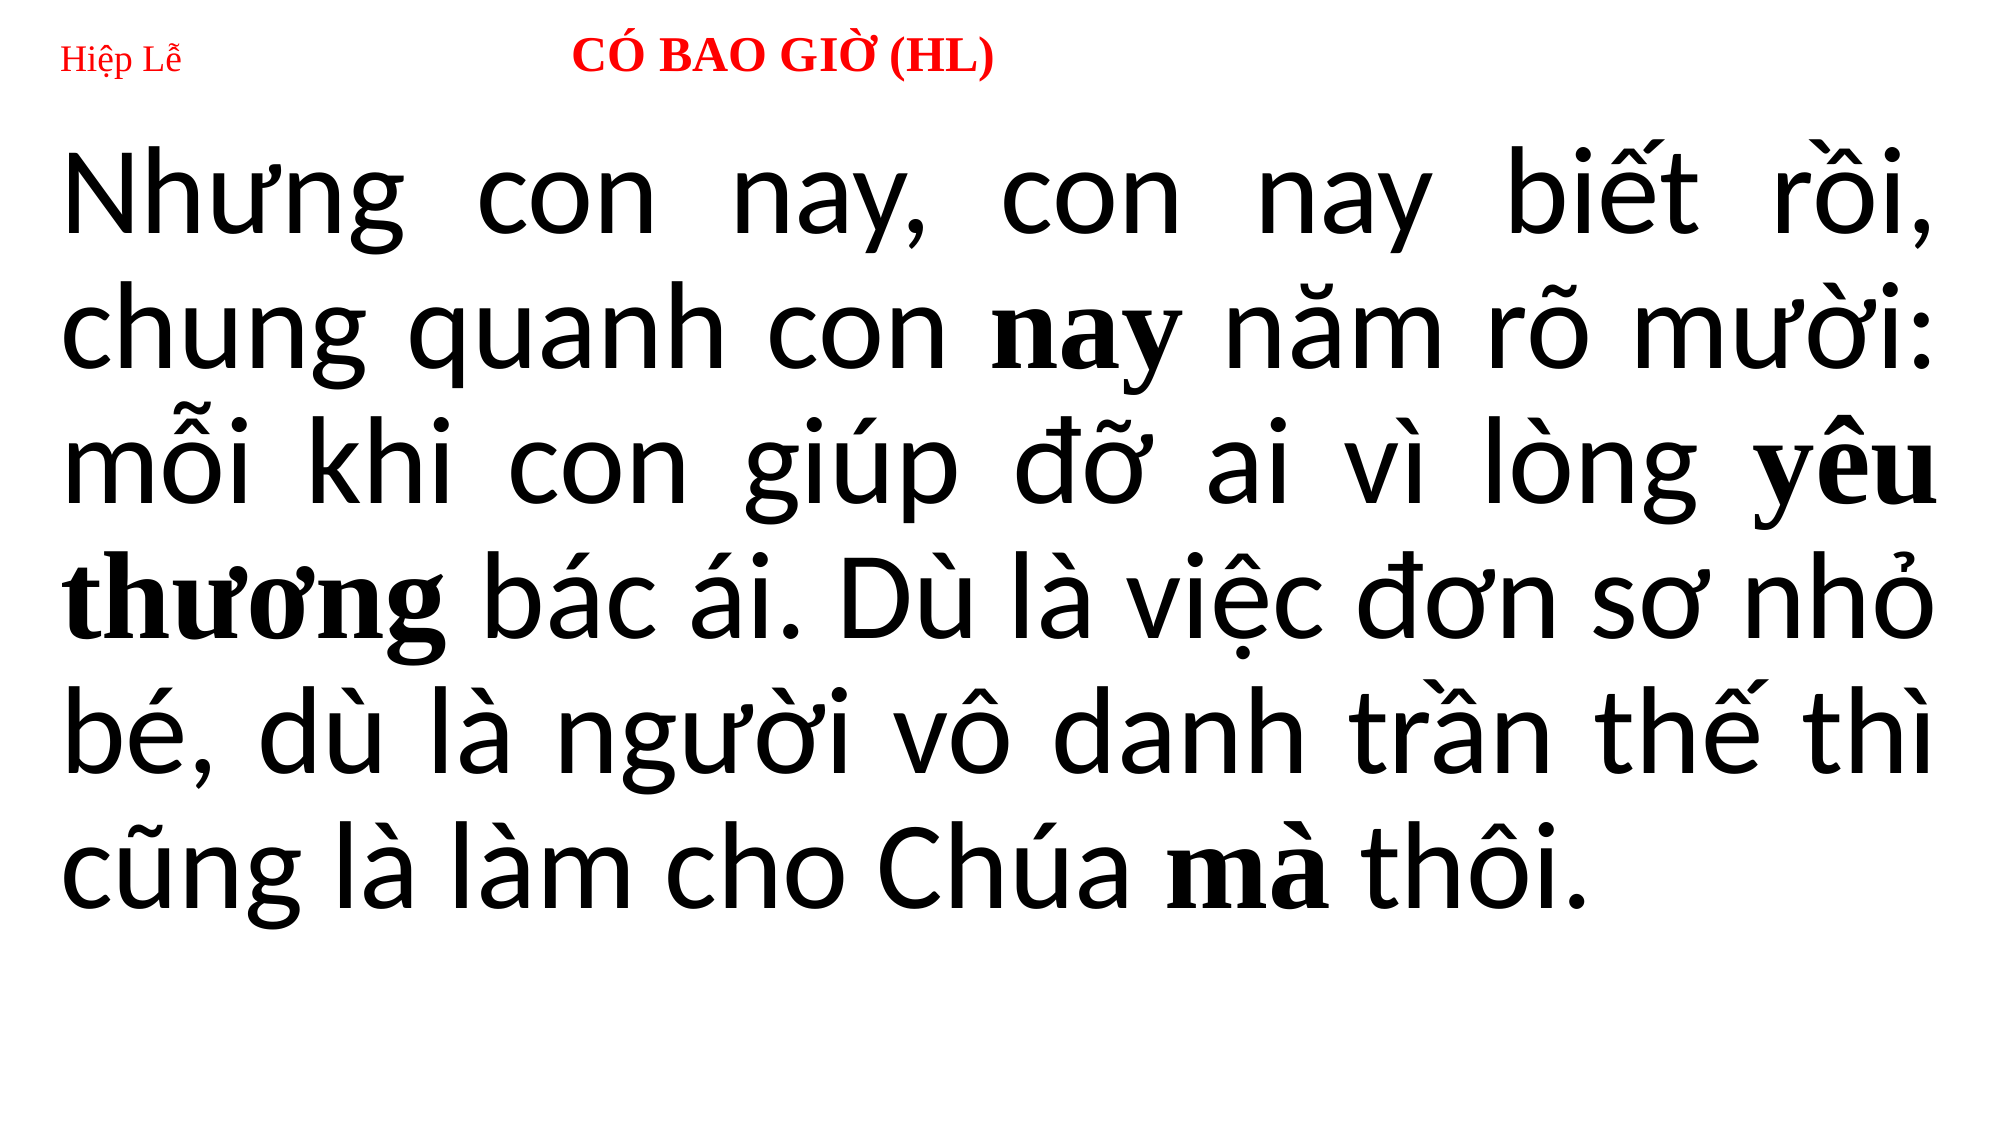

# Hiệp Lễ                                         CÓ BAO GIỜ (HL)
Nhưng con nay, con nay biết rồi, chung quanh con nay năm rõ mười: mỗi khi con giúp đỡ ai vì lòng yêu thương bác ái. Dù là việc đơn sơ nhỏ bé, dù là người vô danh trần thế thì cũng là làm cho Chúa mà thôi.